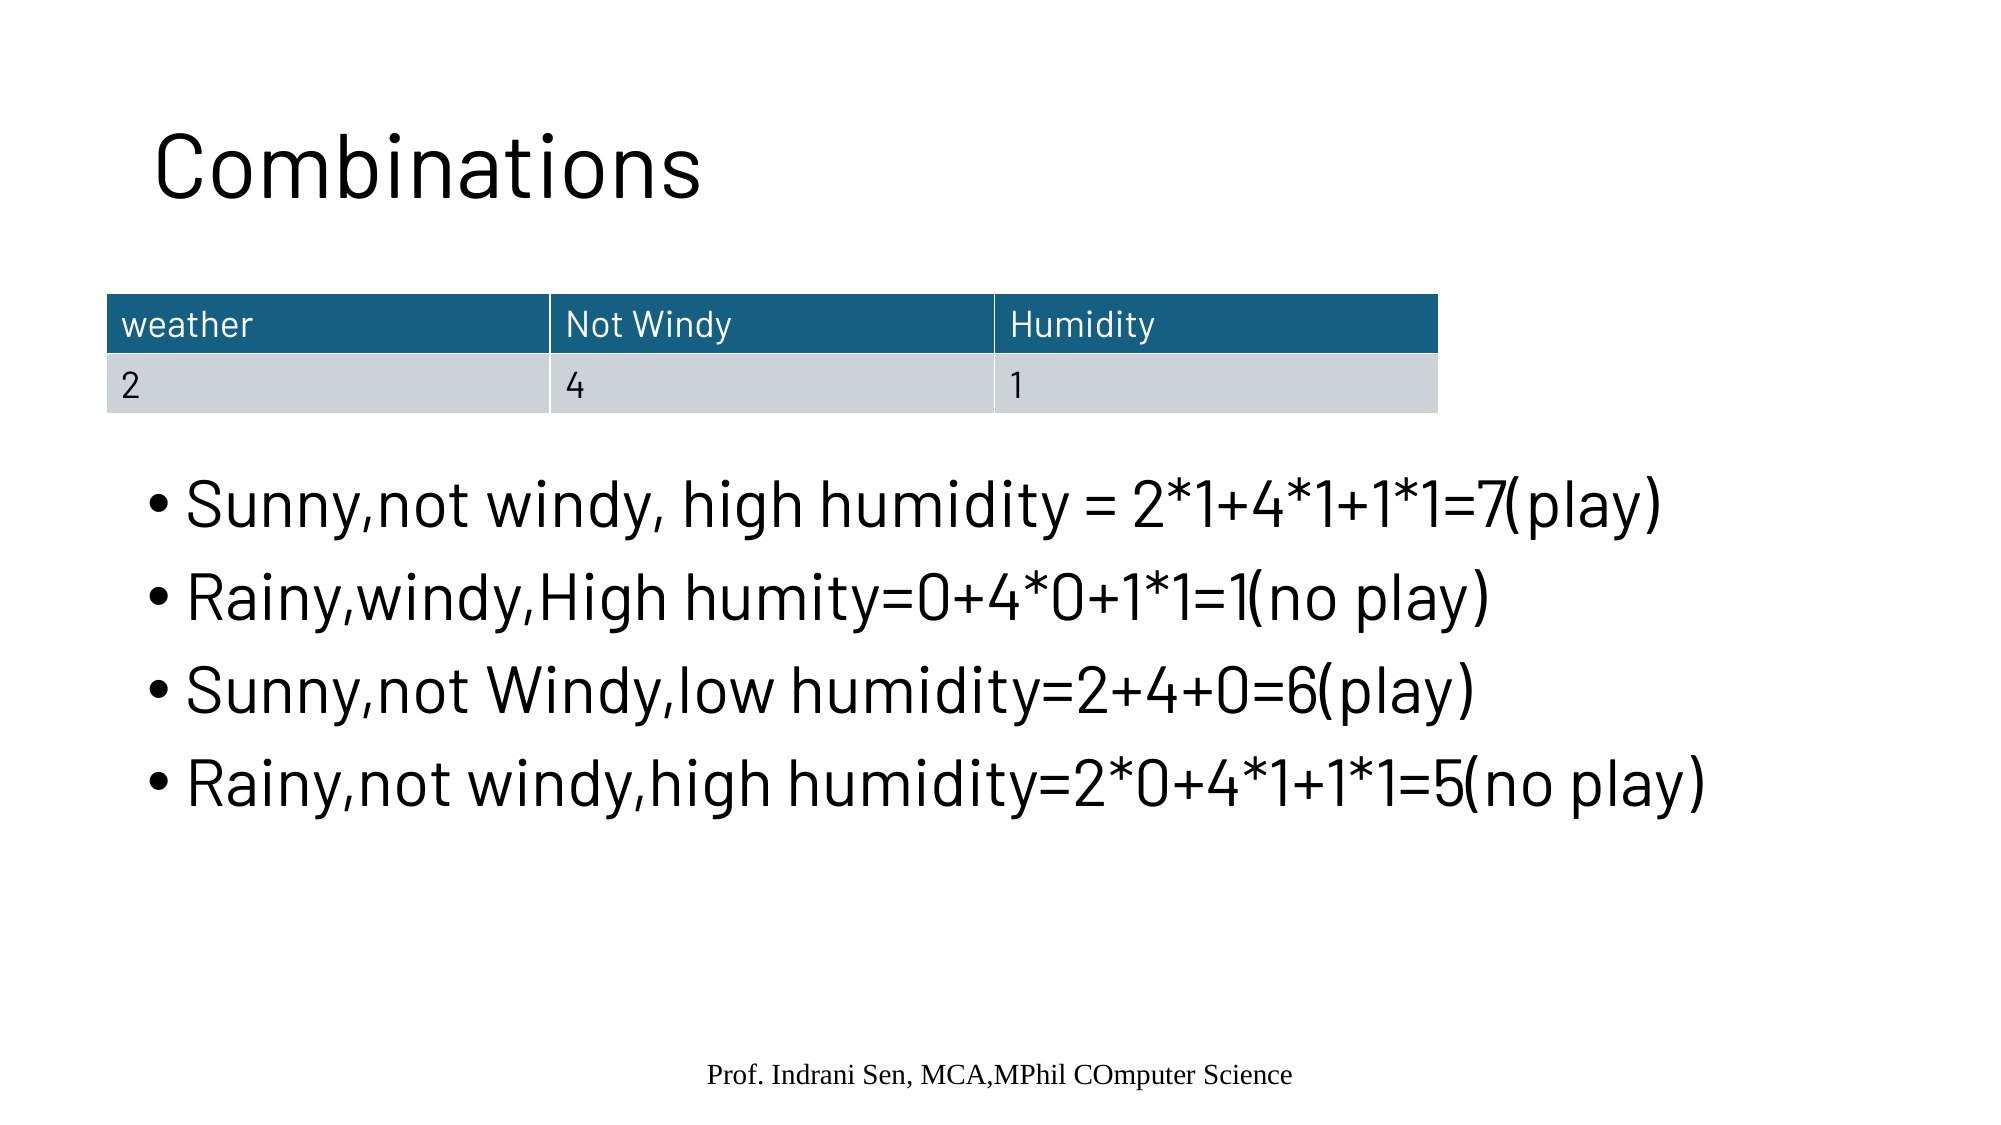

# Combinations
| weather | Not Windy | Humidity |
| --- | --- | --- |
| 2 | 4 | 1 |
Sunny,not windy, high humidity = 2*1+4*1+1*1=7(play)
Rainy,windy,High humity=0+4*0+1*1=1(no play)
Sunny,not Windy,low humidity=2+4+0=6(play)
Rainy,not windy,high humidity=2*0+4*1+1*1=5(no play)

Prof. Indrani Sen, MCA,MPhil COmputer Science